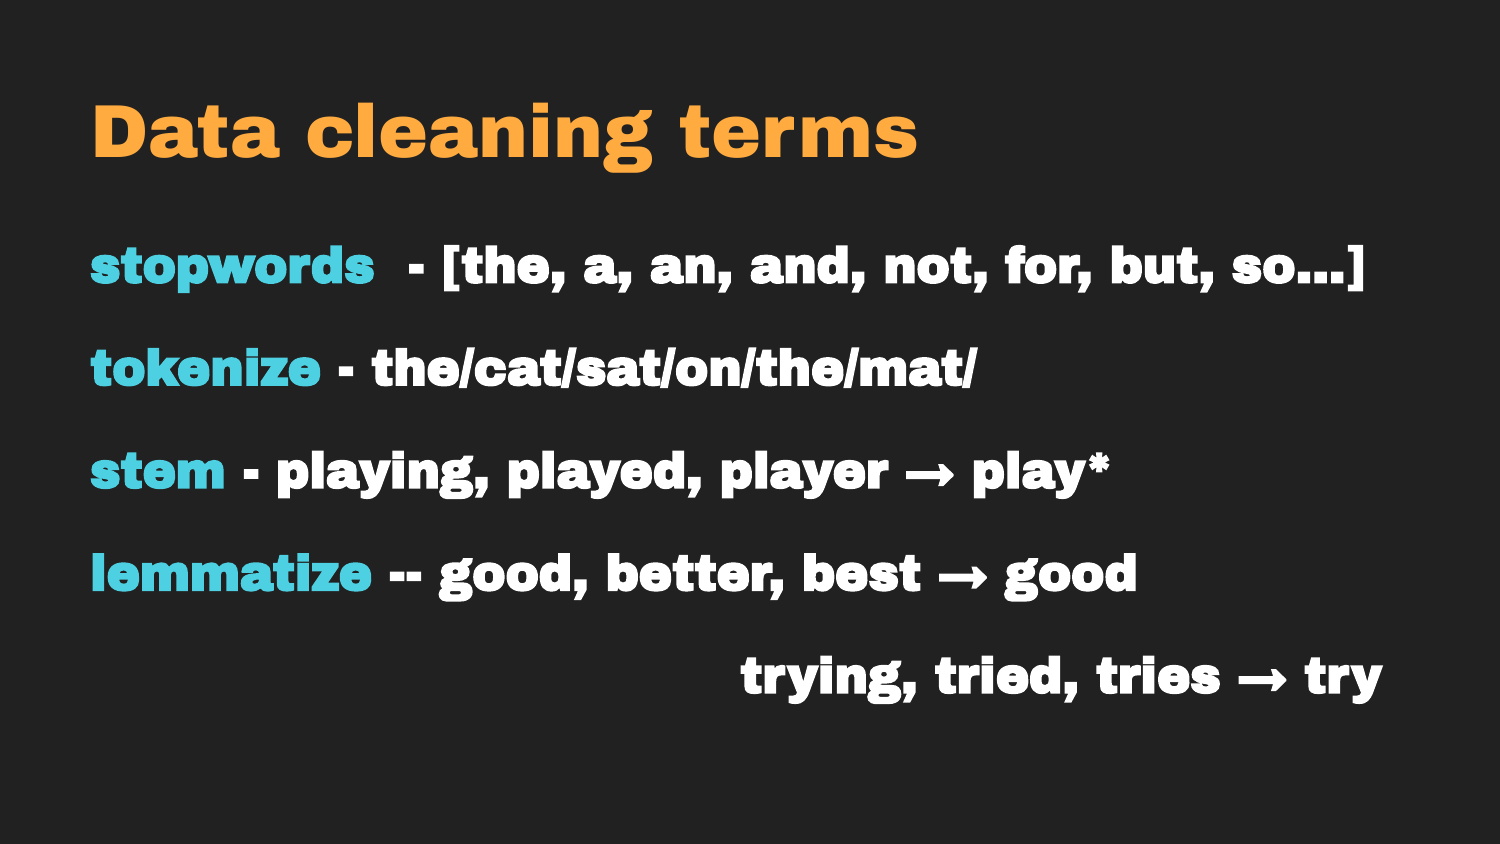

# Data cleaning terms
stopwords  - [the, a, an, and, not, for, but, so…]
tokenize - the/cat/sat/on/the/mat/
stem - playing, played, player → play*
lemmatize -- good, better, best → good
				   trying, tried, tries → try